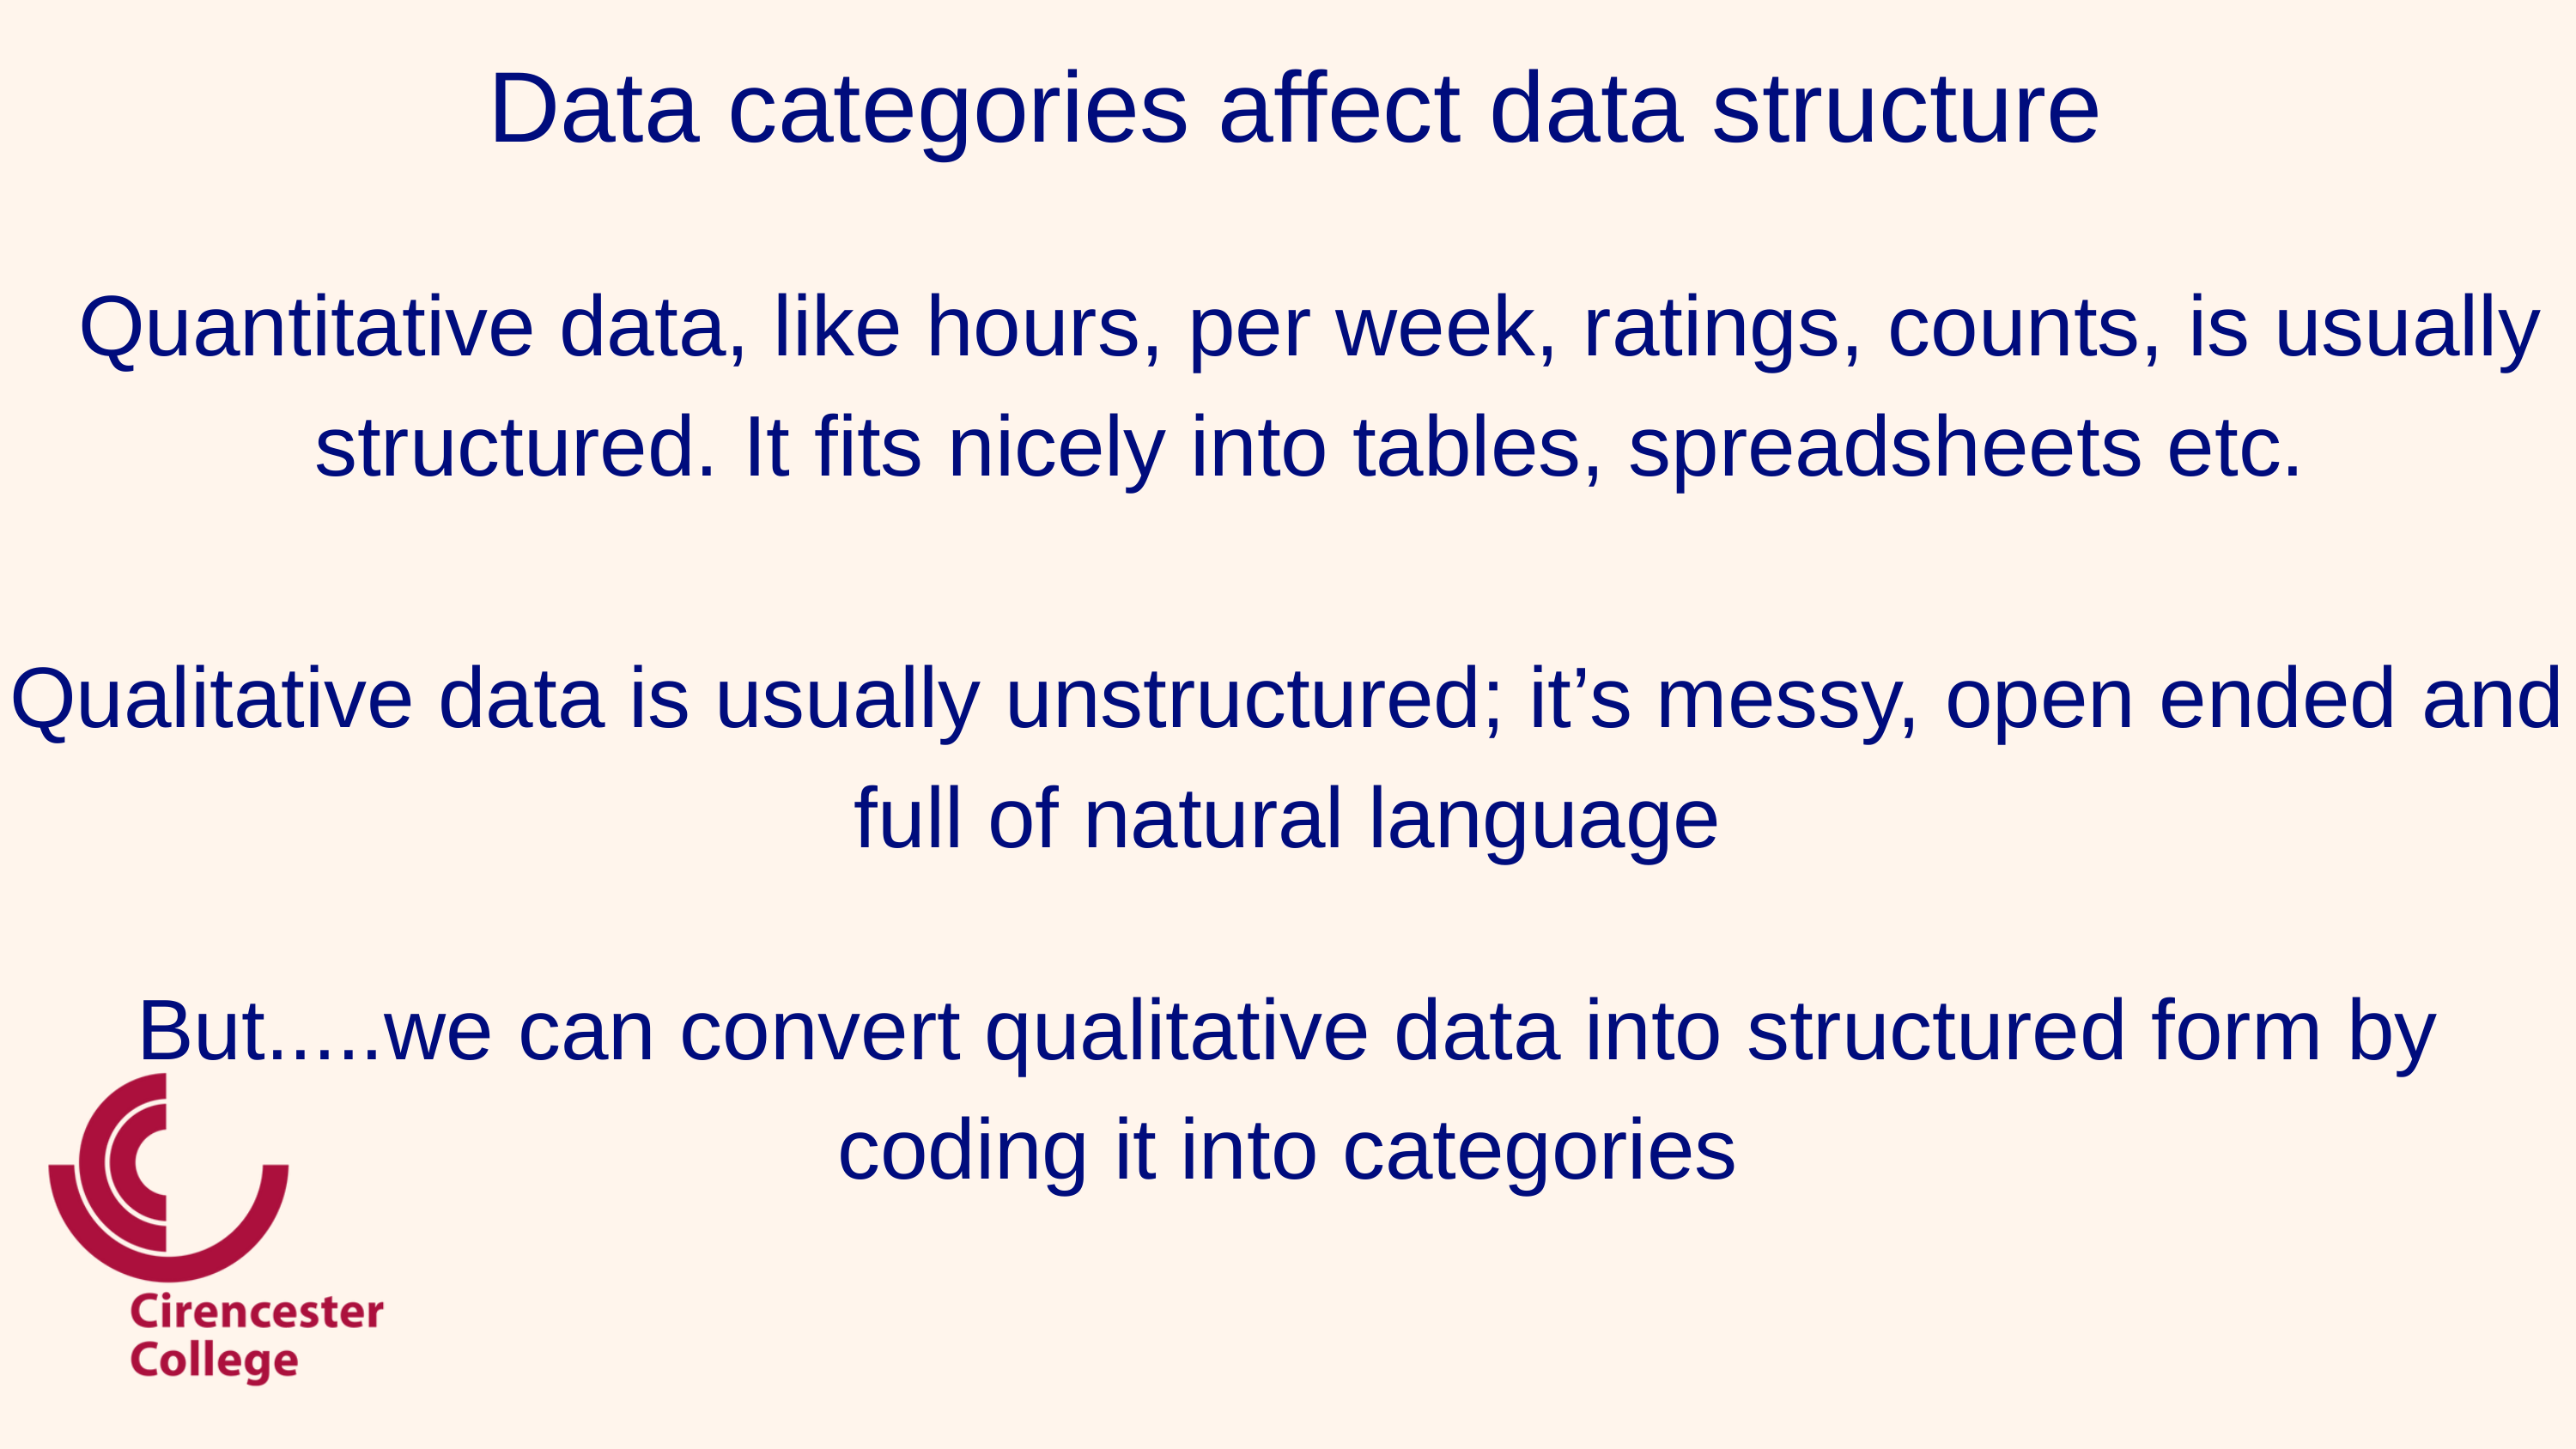

Data categories affect data structure
Quantitative data, like hours, per week, ratings, counts, is usually structured. It fits nicely into tables, spreadsheets etc.
Qualitative data is usually unstructured; it’s messy, open ended and full of natural language
But.....we can convert qualitative data into structured form by coding it into categories